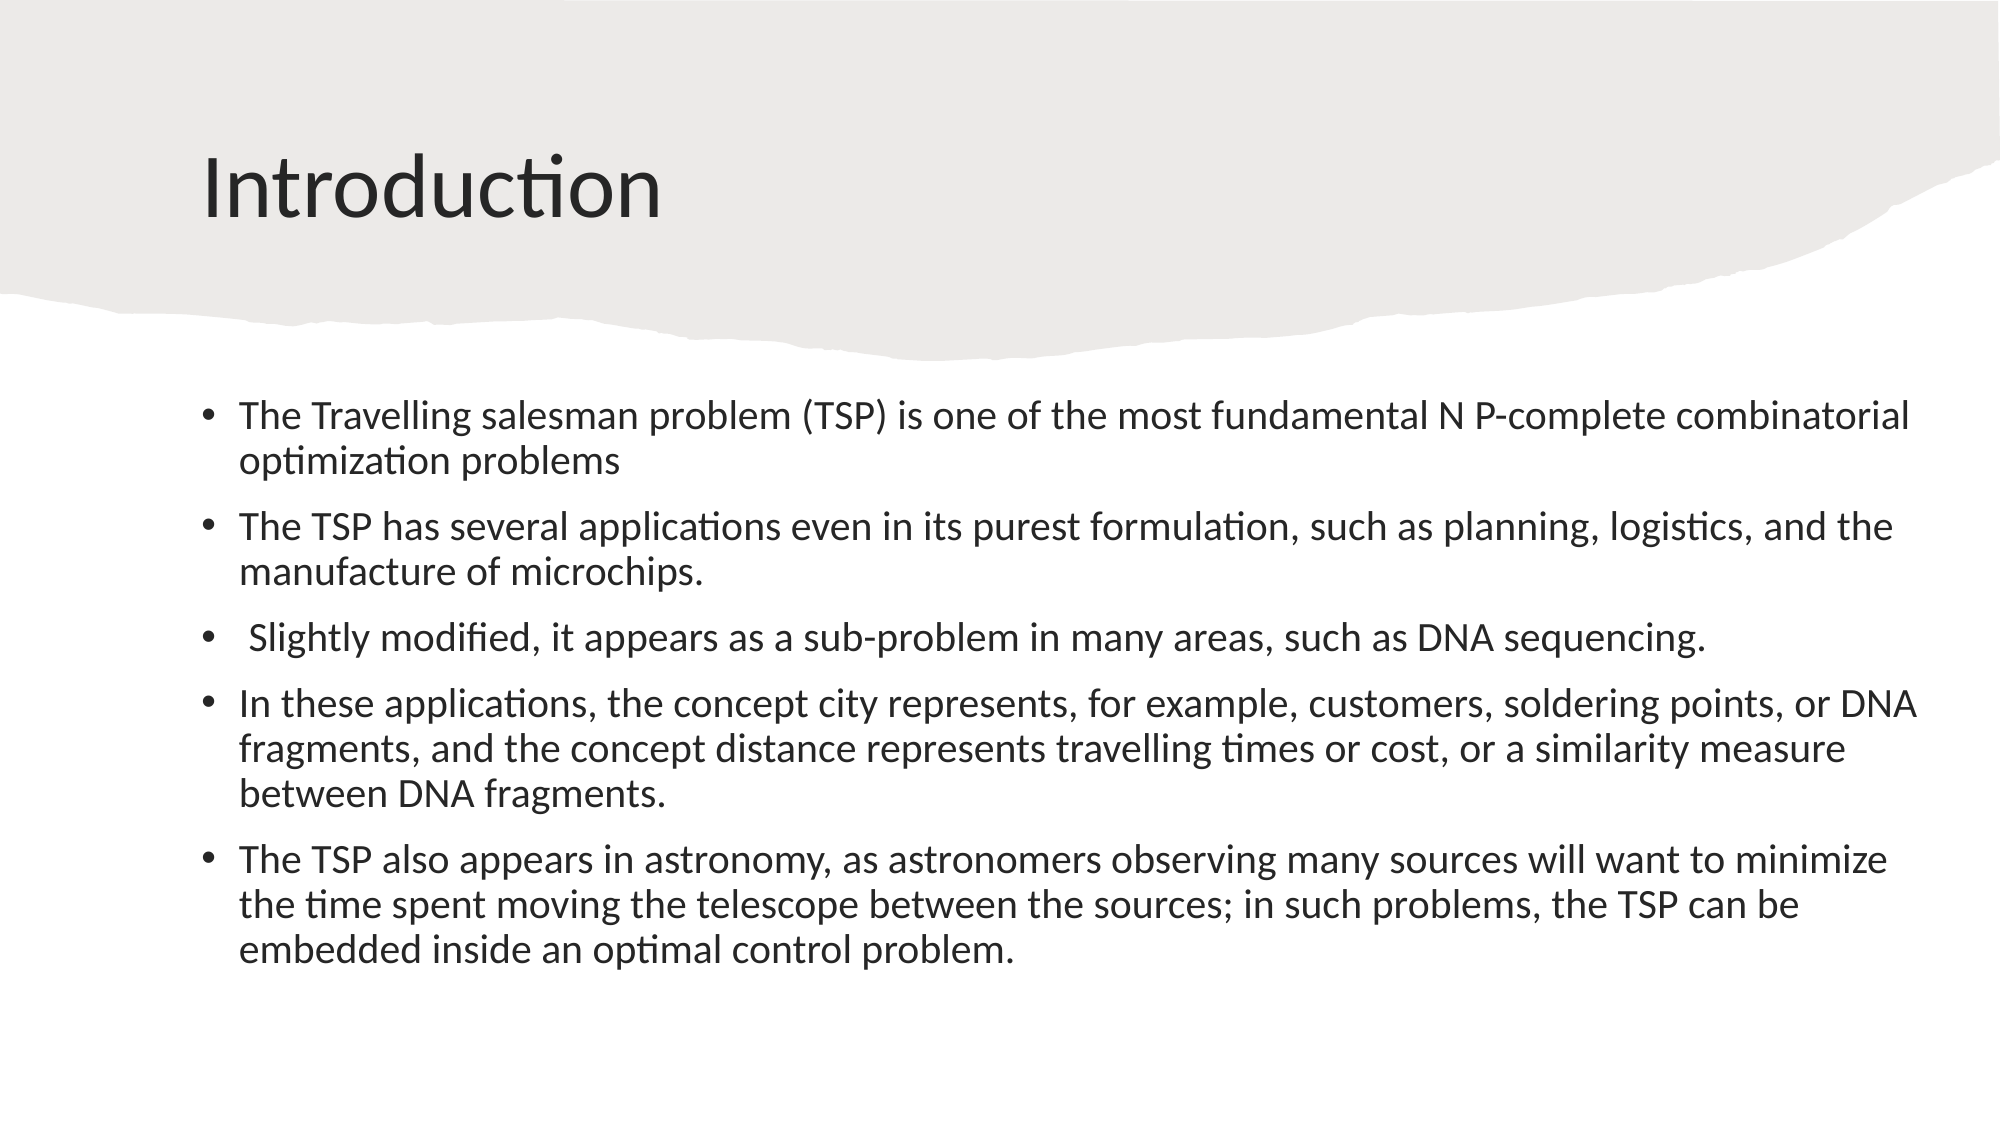

# Introduction
The Travelling salesman problem (TSP) is one of the most fundamental N P-complete combinatorial optimization problems
The TSP has several applications even in its purest formulation, such as planning, logistics, and the manufacture of microchips.
 Slightly modified, it appears as a sub-problem in many areas, such as DNA sequencing.
In these applications, the concept city represents, for example, customers, soldering points, or DNA fragments, and the concept distance represents travelling times or cost, or a similarity measure between DNA fragments.
The TSP also appears in astronomy, as astronomers observing many sources will want to minimize the time spent moving the telescope between the sources; in such problems, the TSP can be embedded inside an optimal control problem.